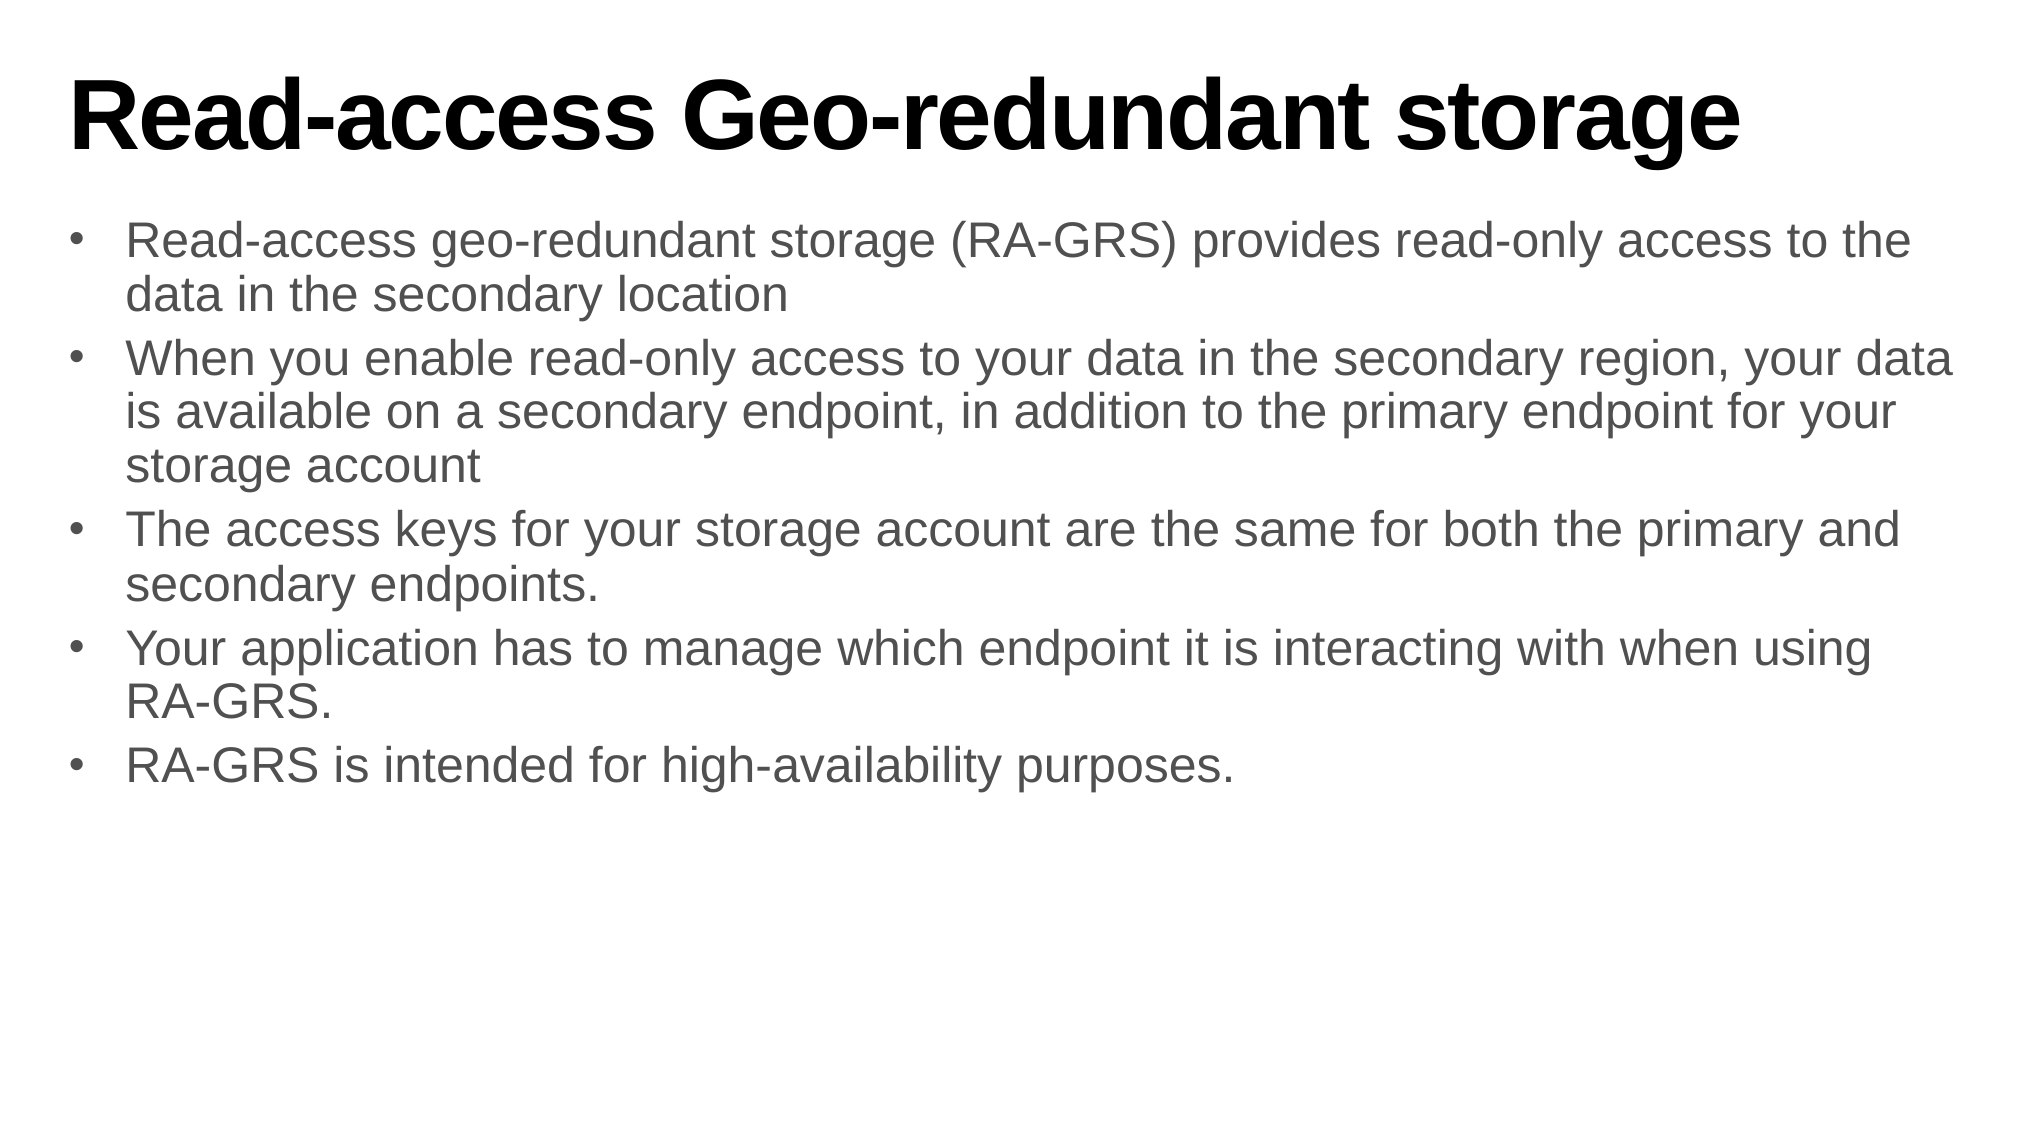

# Read-access Geo-redundant storage
Read-access geo-redundant storage (RA-GRS) provides read-only access to the data in the secondary location
When you enable read-only access to your data in the secondary region, your data is available on a secondary endpoint, in addition to the primary endpoint for your storage account
The access keys for your storage account are the same for both the primary and secondary endpoints.
Your application has to manage which endpoint it is interacting with when using RA-GRS.
RA-GRS is intended for high-availability purposes.